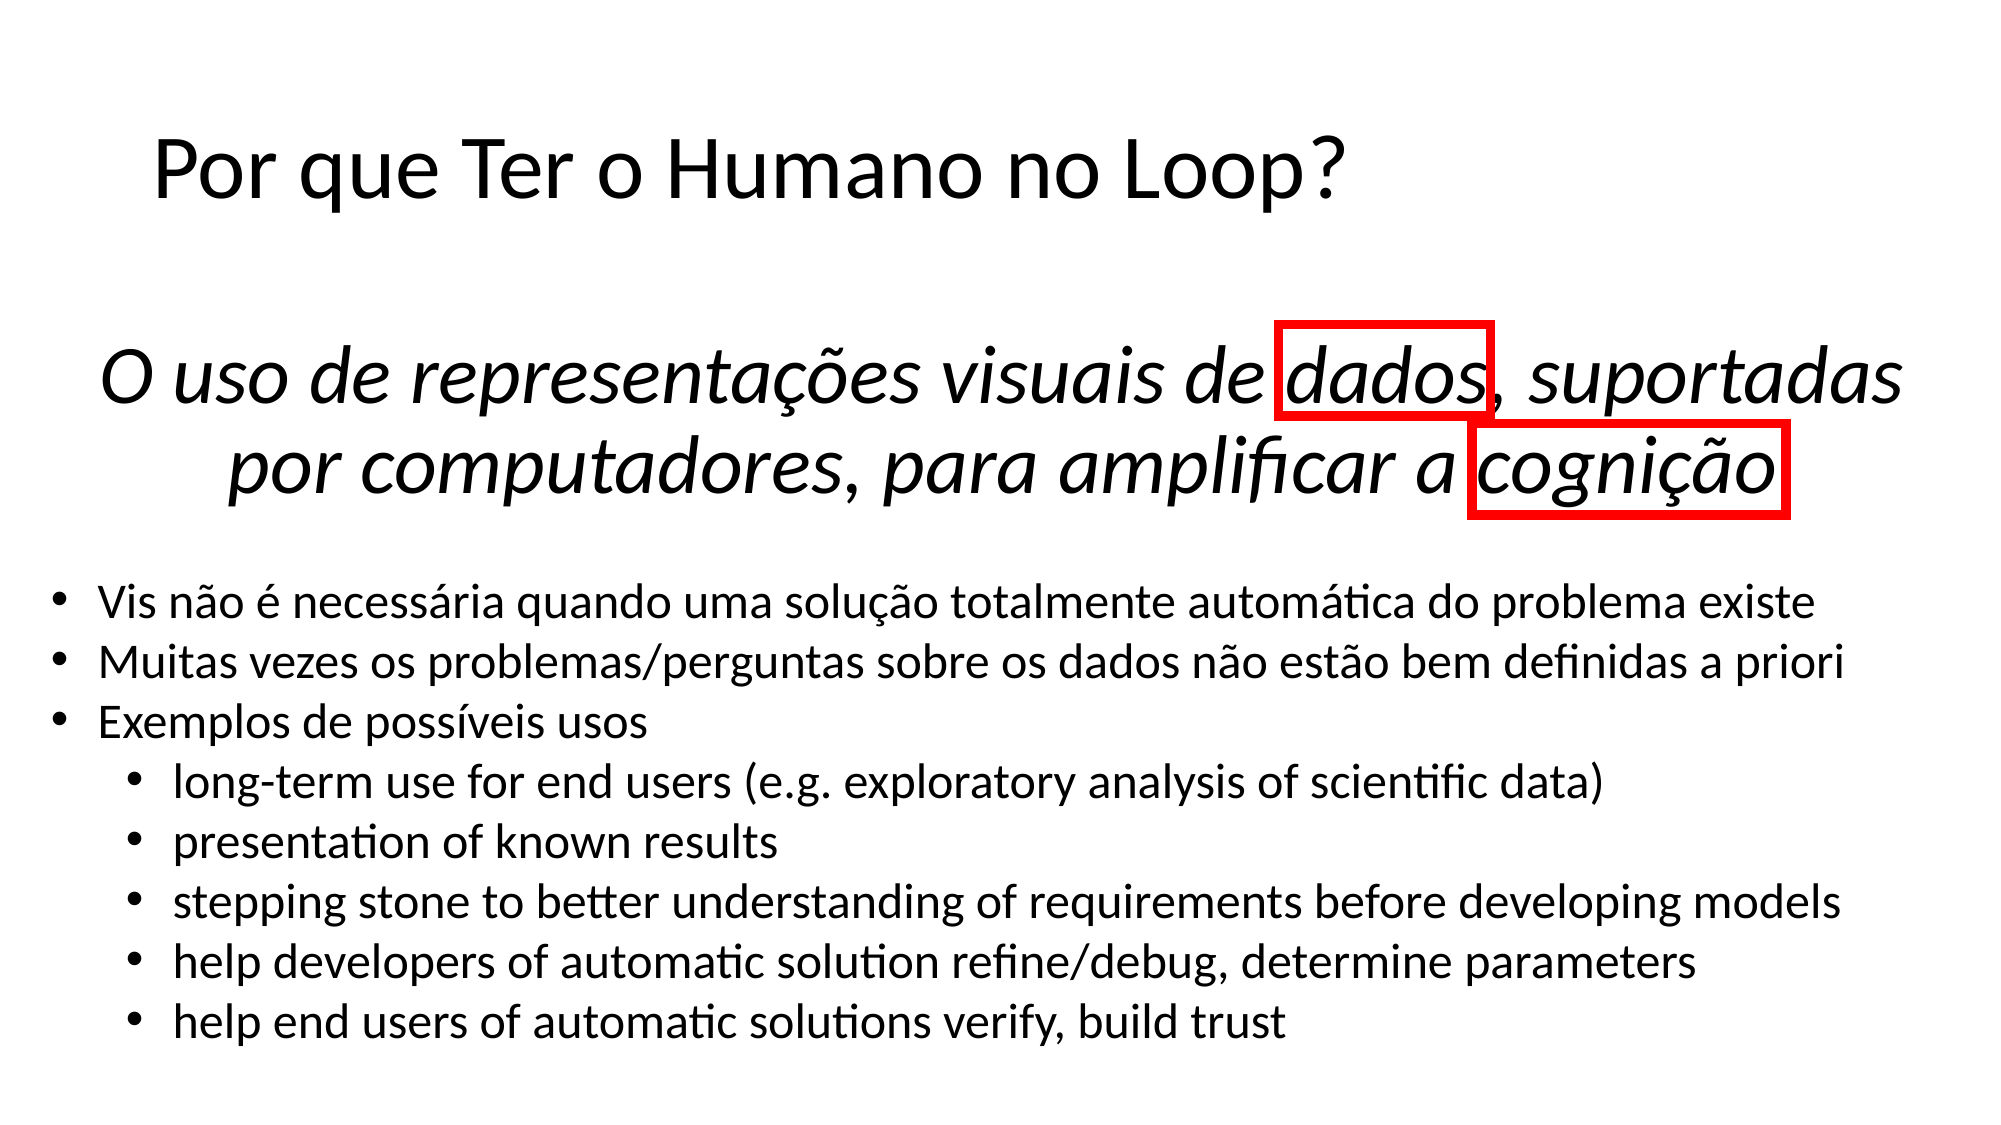

# Por que Ter o Humano no Loop?
O uso de representações visuais de dados, suportadas por computadores, para amplificar a cognição

Vis não é necessária quando uma solução totalmente automática do problema existe
Muitas vezes os problemas/perguntas sobre os dados não estão bem definidas a priori
Exemplos de possíveis usos
long-term use for end users (e.g. exploratory analysis of scientific data)
presentation of known results
stepping stone to better understanding of requirements before developing models
help developers of automatic solution refine/debug, determine parameters
help end users of automatic solutions verify, build trust